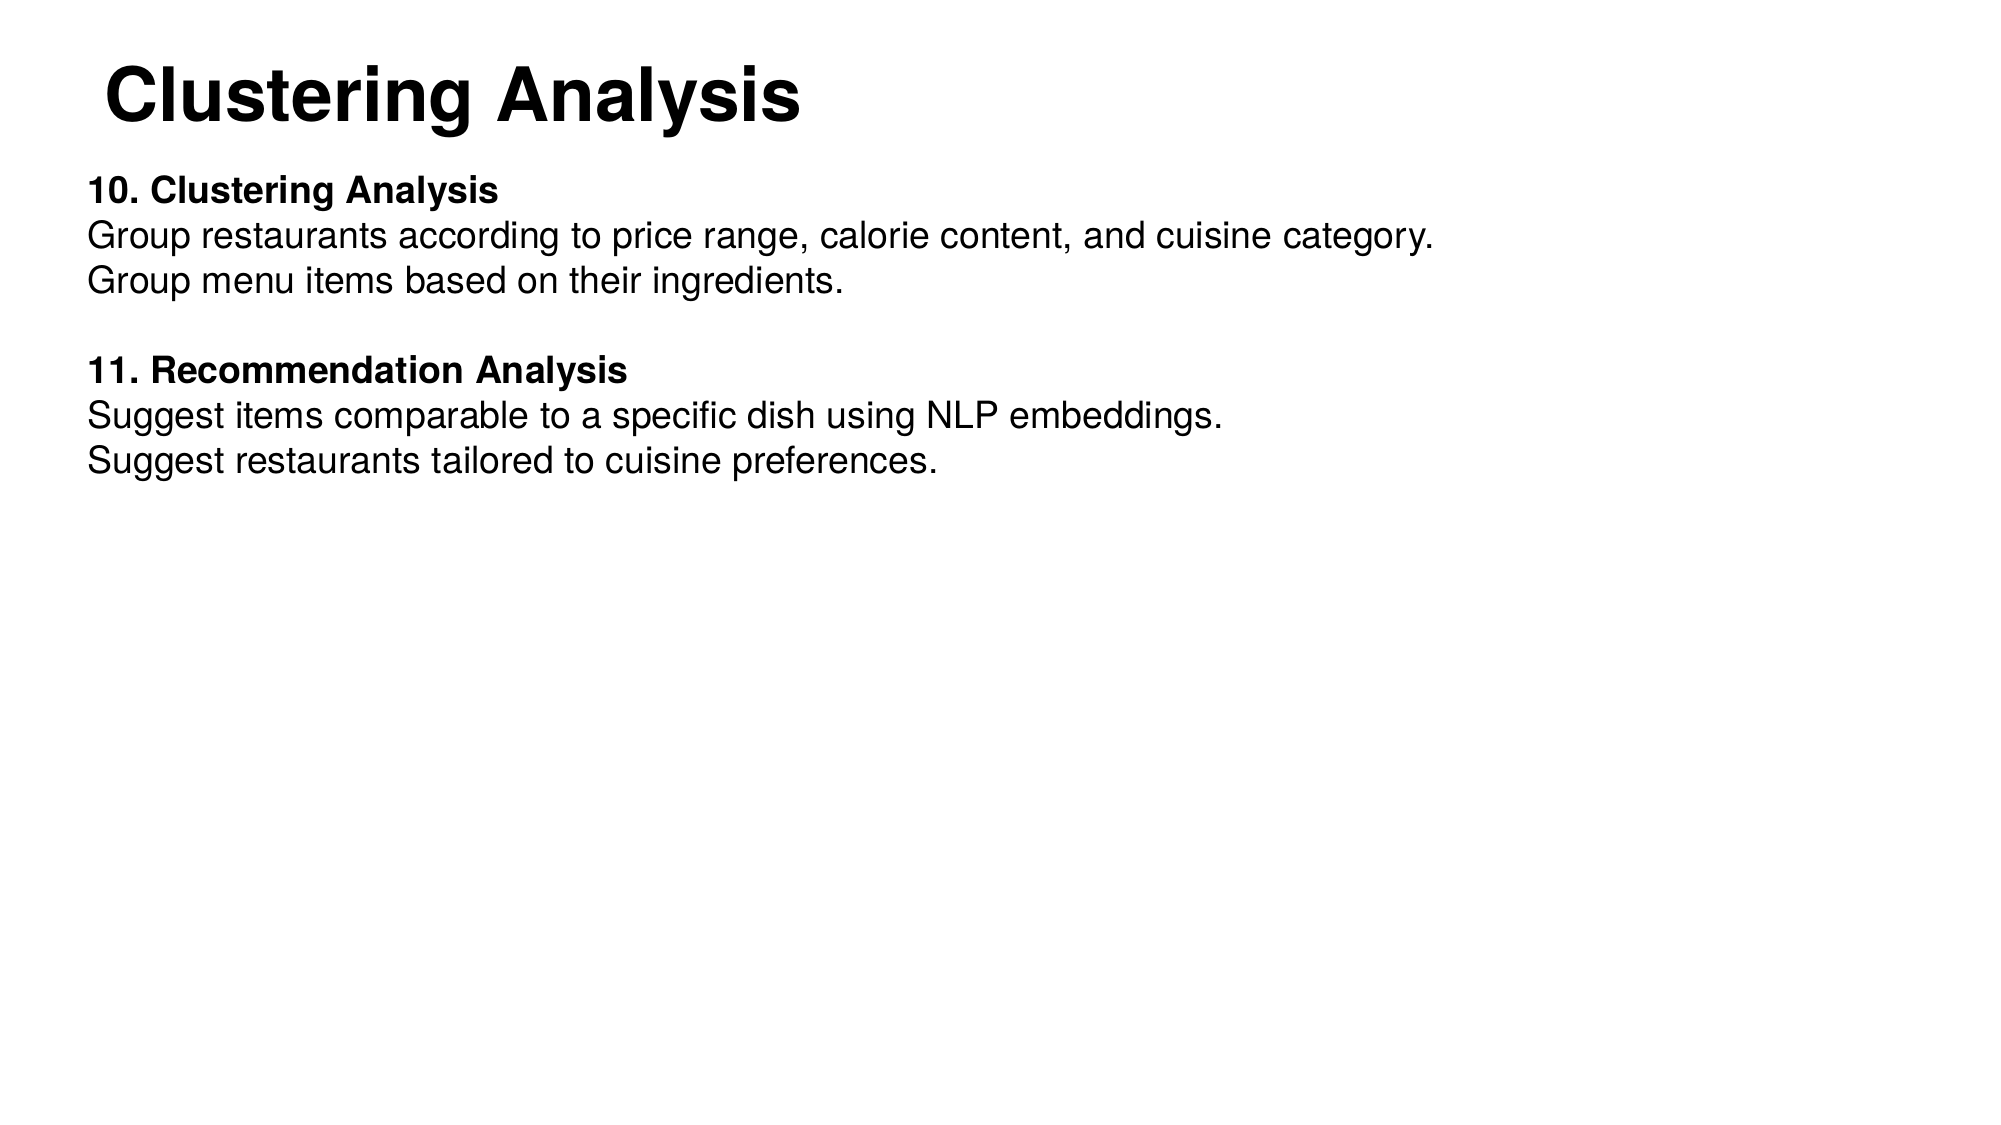

# Clustering Analysis
10. Clustering Analysis
Group restaurants according to price range, calorie content, and cuisine category.
Group menu items based on their ingredients.
​
11. Recommendation Analysis
Suggest items comparable to a specific dish using NLP embeddings.
Suggest restaurants tailored to cuisine preferences.
​